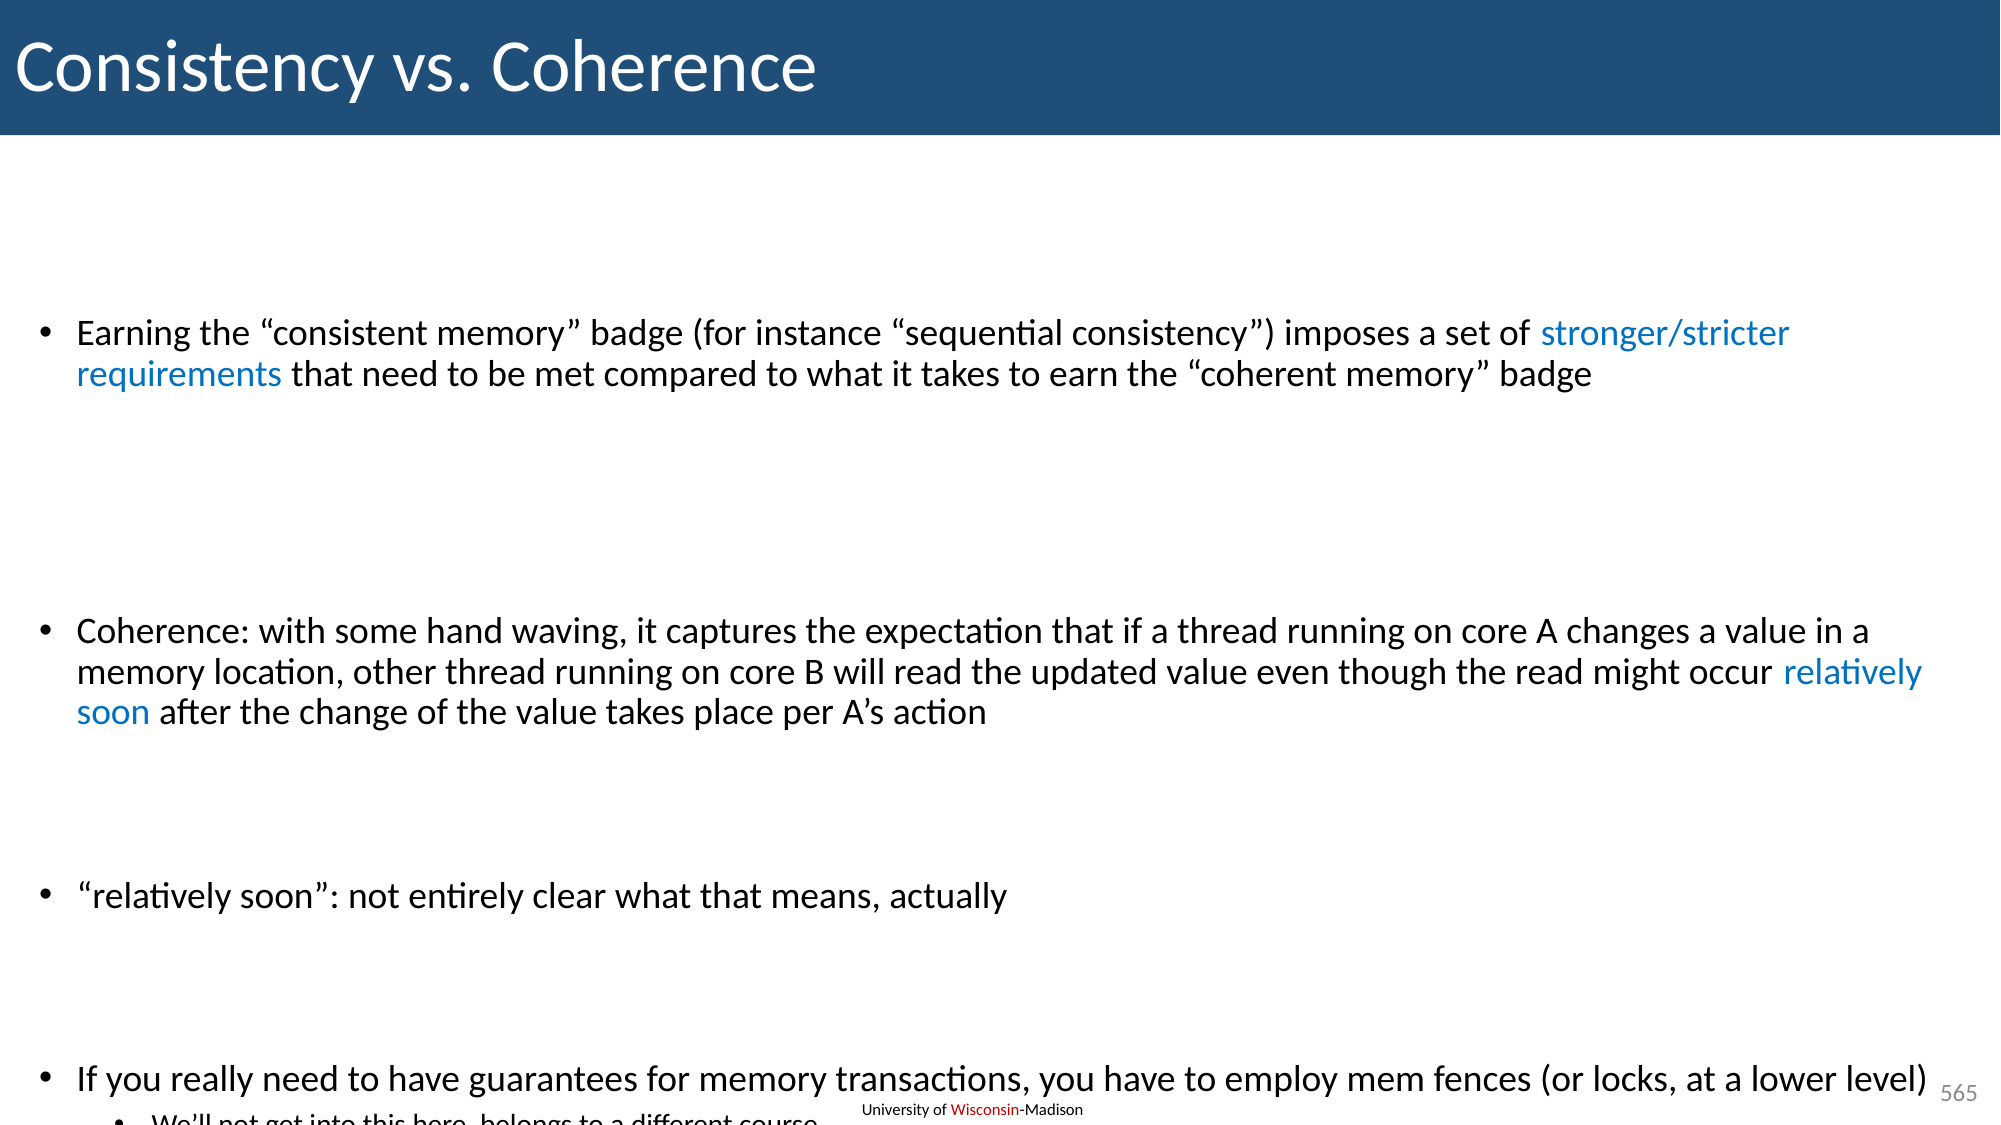

# Consistency vs. Coherence

Earning the “consistent memory” badge (for instance “sequential consistency”) imposes a set of stronger/stricter requirements that need to be met compared to what it takes to earn the “coherent memory” badge

Coherence: with some hand waving, it captures the expectation that if a thread running on core A changes a value in a memory location, other thread running on core B will read the updated value even though the read might occur relatively soon after the change of the value takes place per A’s action

“relatively soon”: not entirely clear what that means, actually

If you really need to have guarantees for memory transactions, you have to employ mem fences (or locks, at a lower level)
We’ll not get into this here, belongs to a different course
565